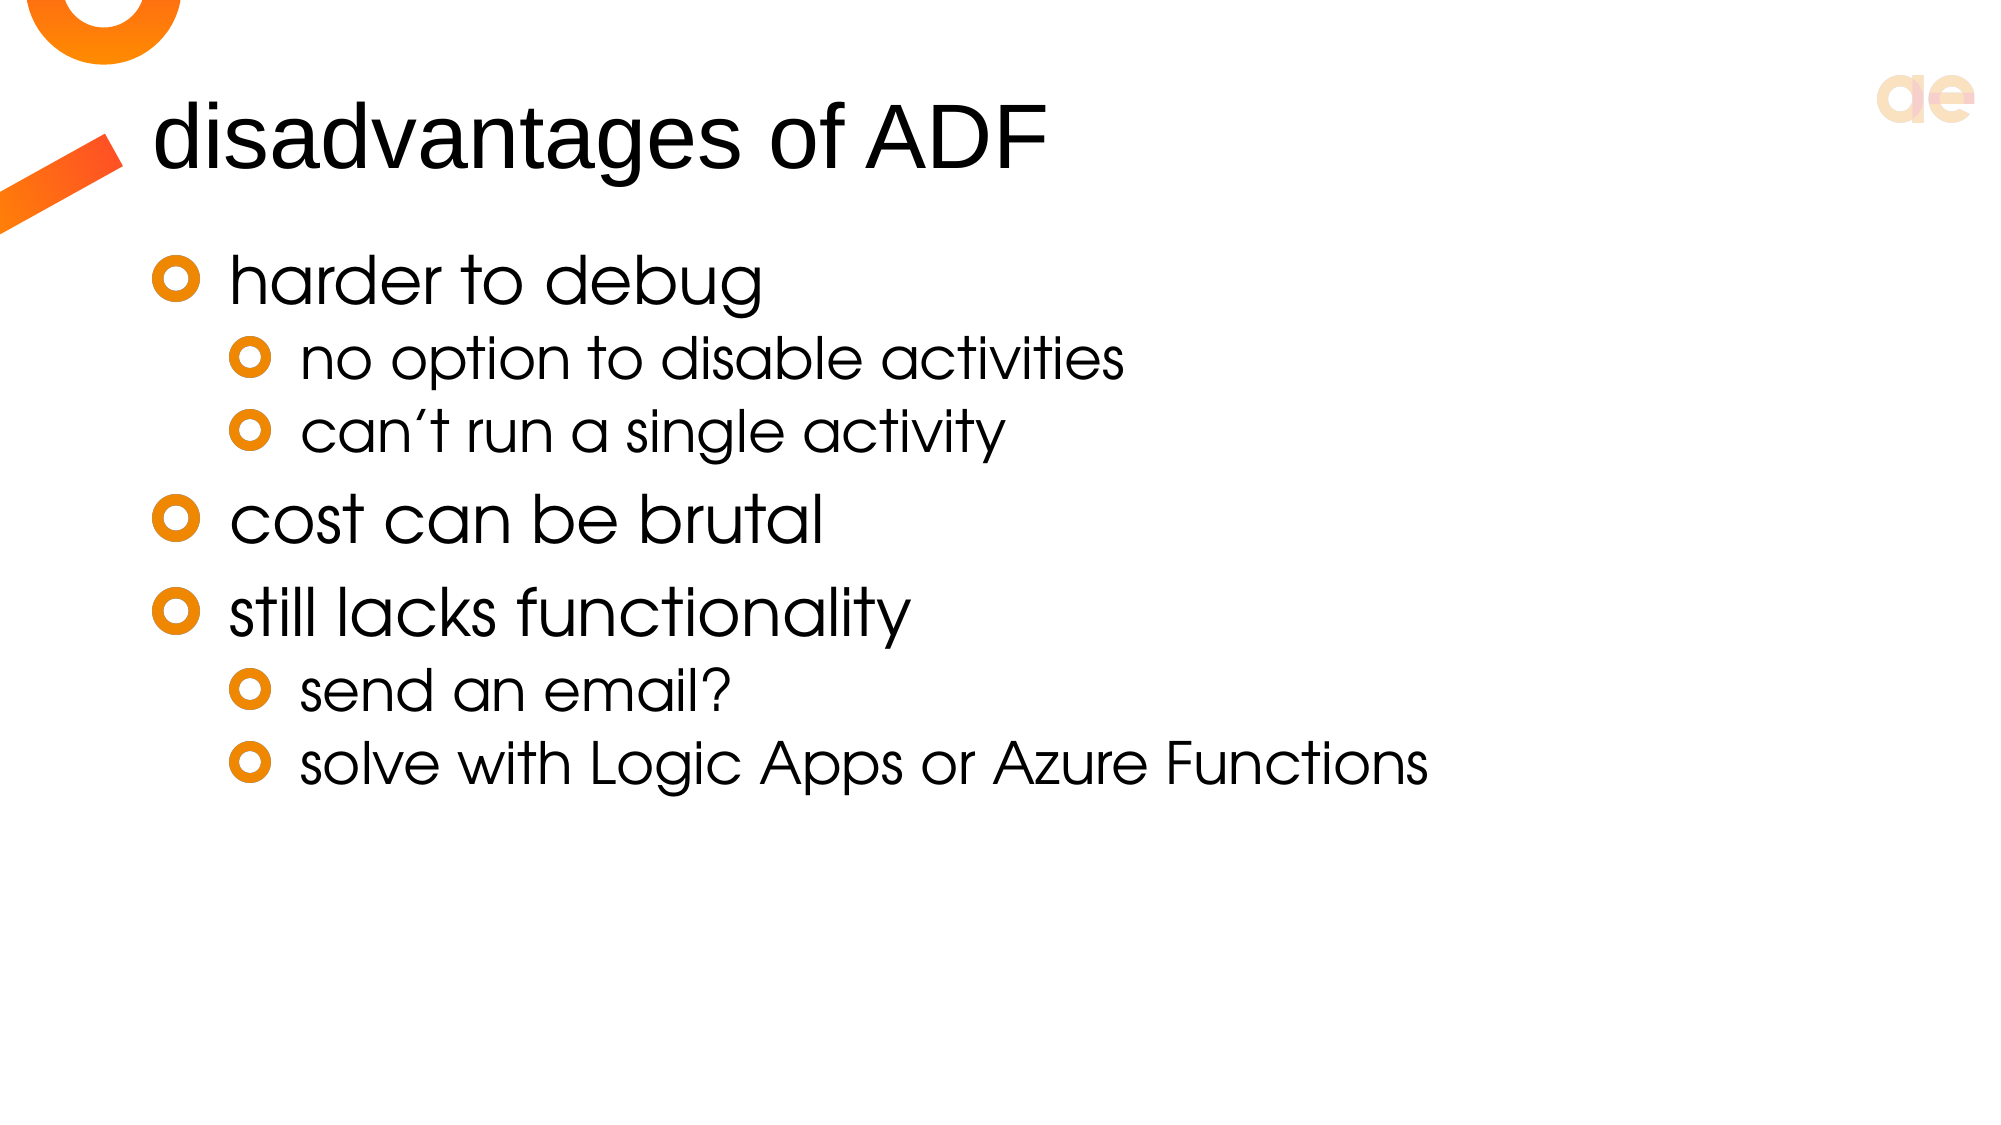

# disadvantages of ADF
harder to debug
no option to disable activities
can’t run a single activity
cost can be brutal
still lacks functionality
send an email?
solve with Logic Apps or Azure Functions